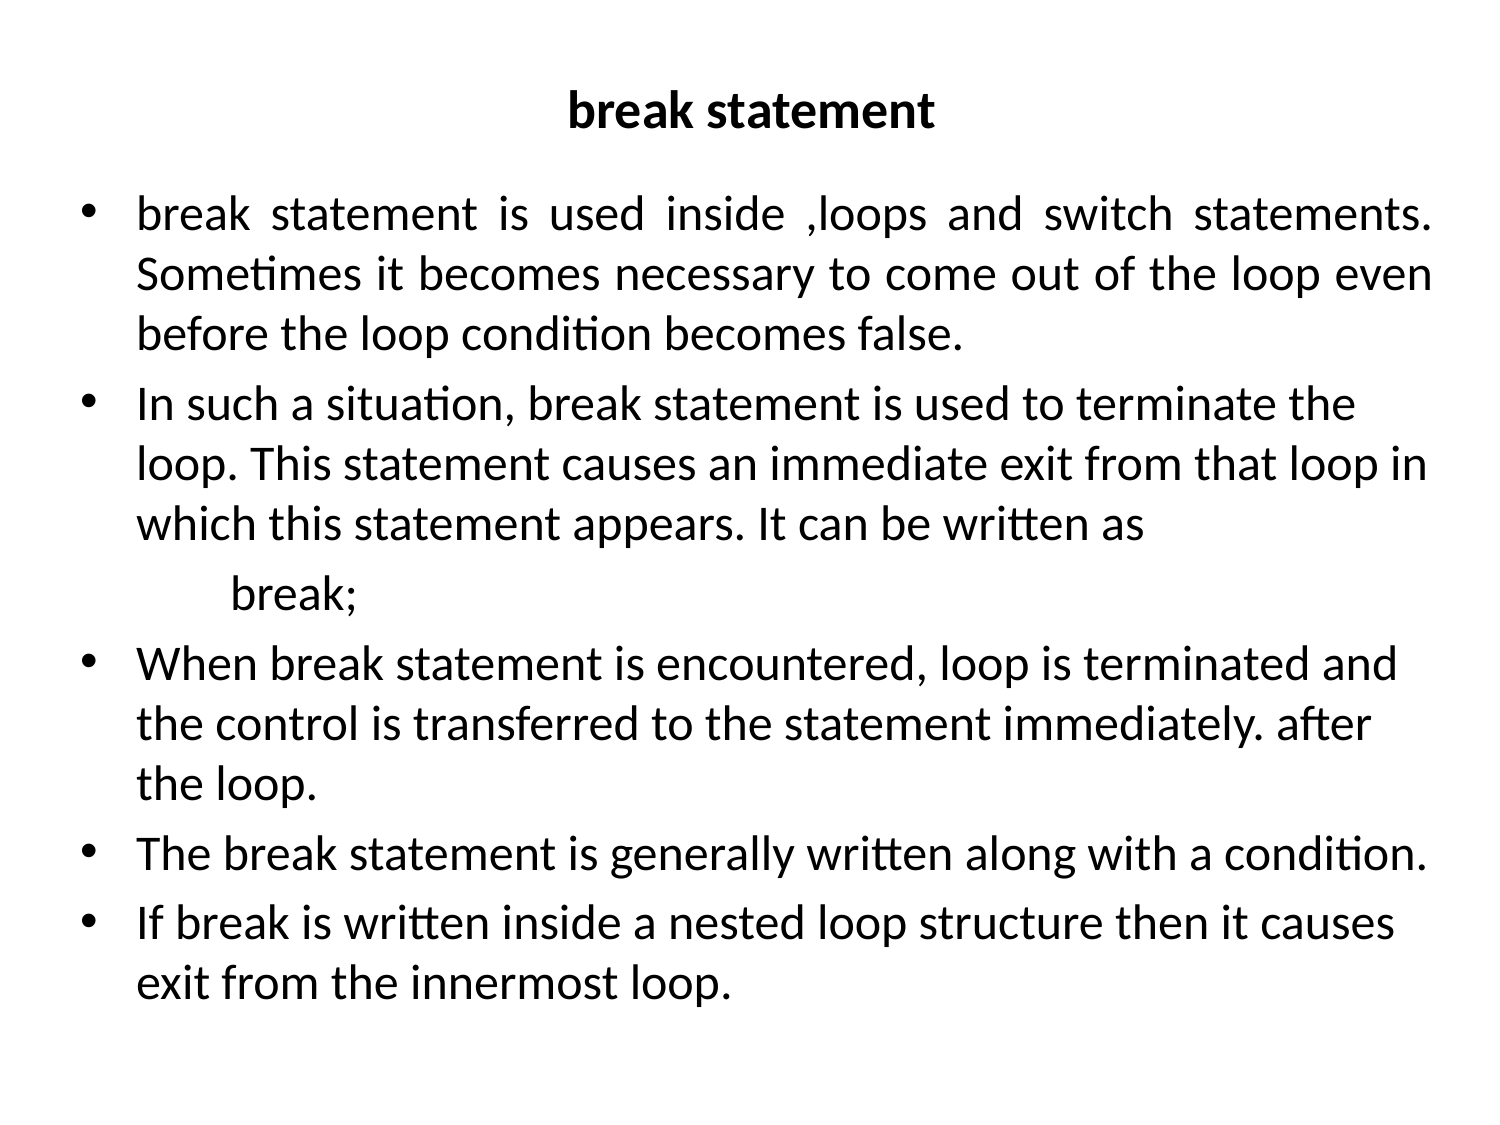

# break statement
break statement is used inside ,loops and switch statements. Sometimes it becomes necessary to come out of the loop even before the loop condition becomes false.
In such a situation, break statement is used to terminate the loop. This statement causes an immediate exit from that loop in which this statement appears. It can be written as
	break;
When break statement is encountered, loop is terminated and the control is transferred to the statement immediately. after the loop.
The break statement is generally written along with a condition.
If break is written inside a nested loop structure then it causes exit from the innermost loop.